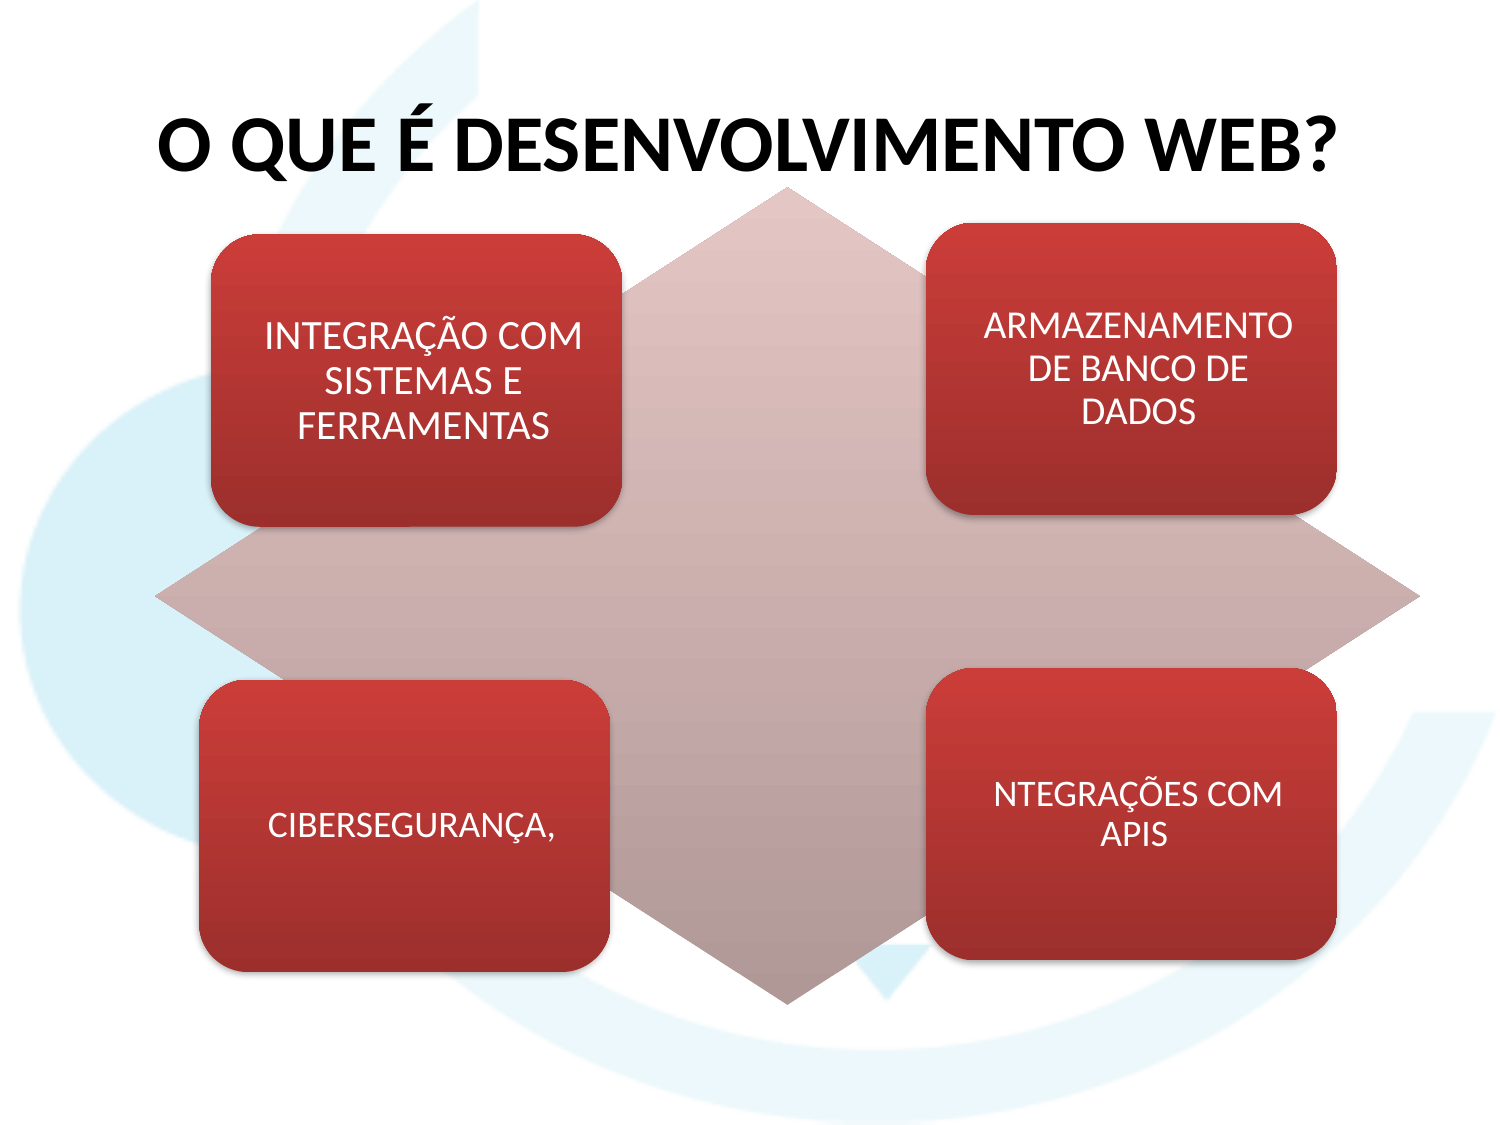

# O QUE É DESENVOLVIMENTO WEB?
INTEGRAÇÃO COM SISTEMAS E FERRAMENTAS
ARMAZENAMENTO DE BANCO DE DADOS
CIBERSEGURANÇA,
NTEGRAÇÕES COM APIS